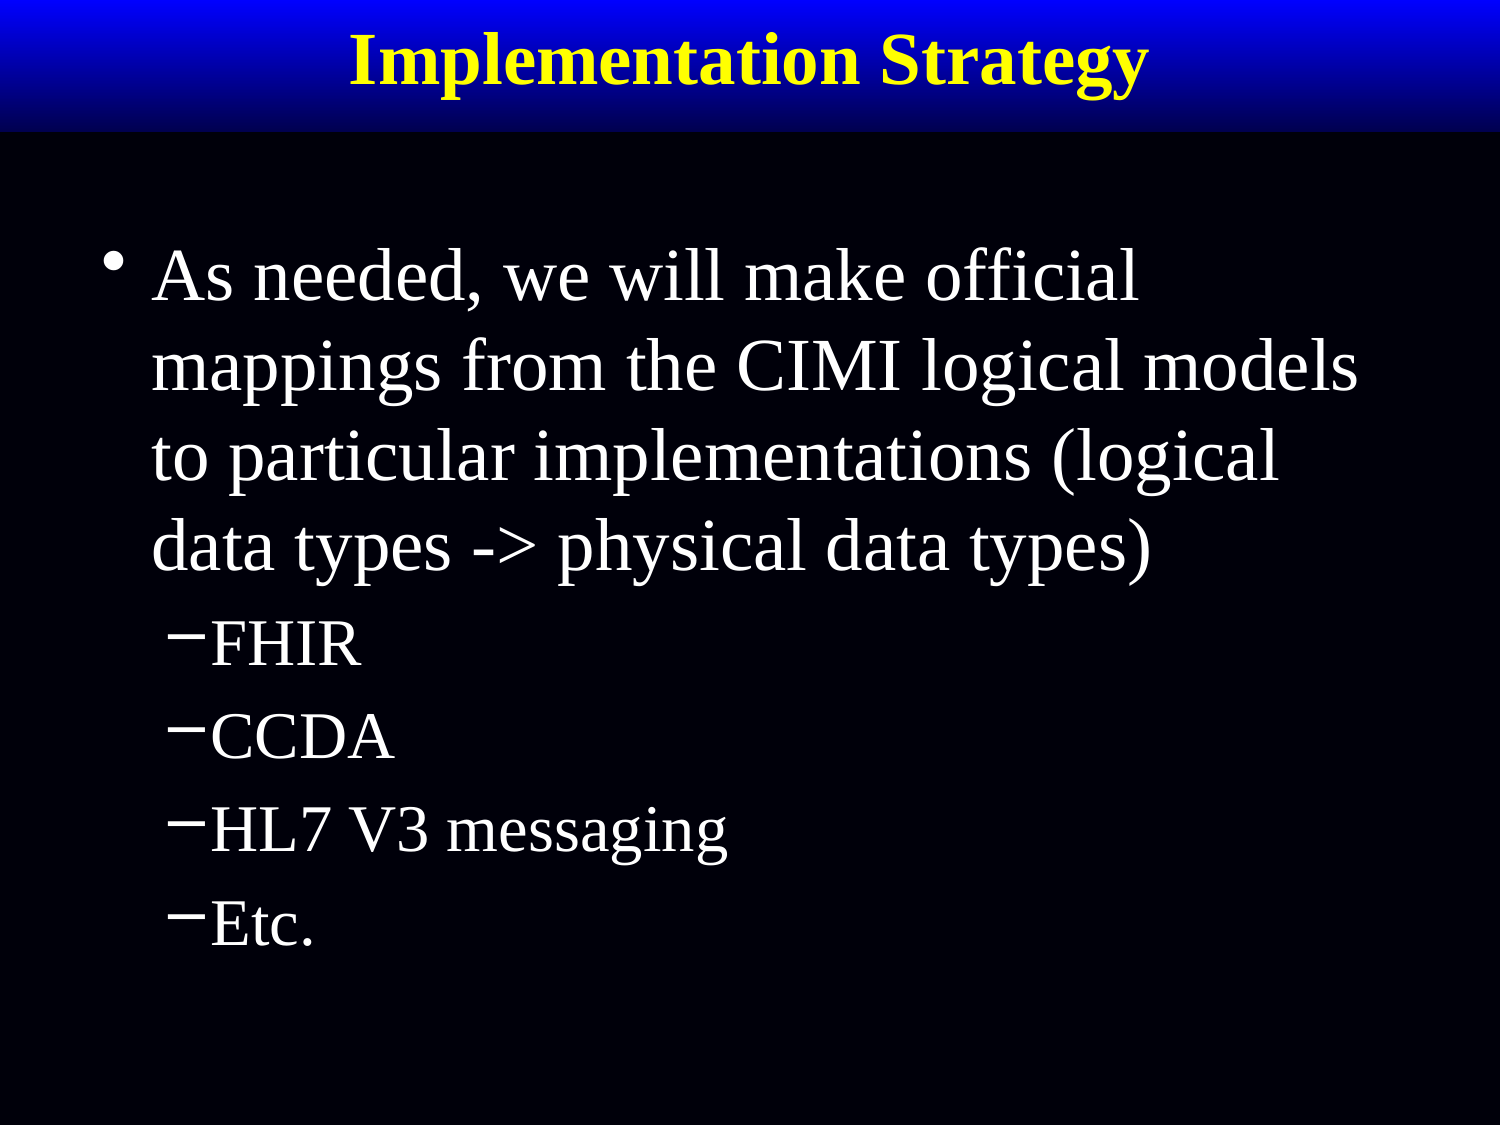

# Implementation Strategy
As needed, we will make official mappings from the CIMI logical models to particular implementations (logical data types -> physical data types)
FHIR
CCDA
HL7 V3 messaging
Etc.